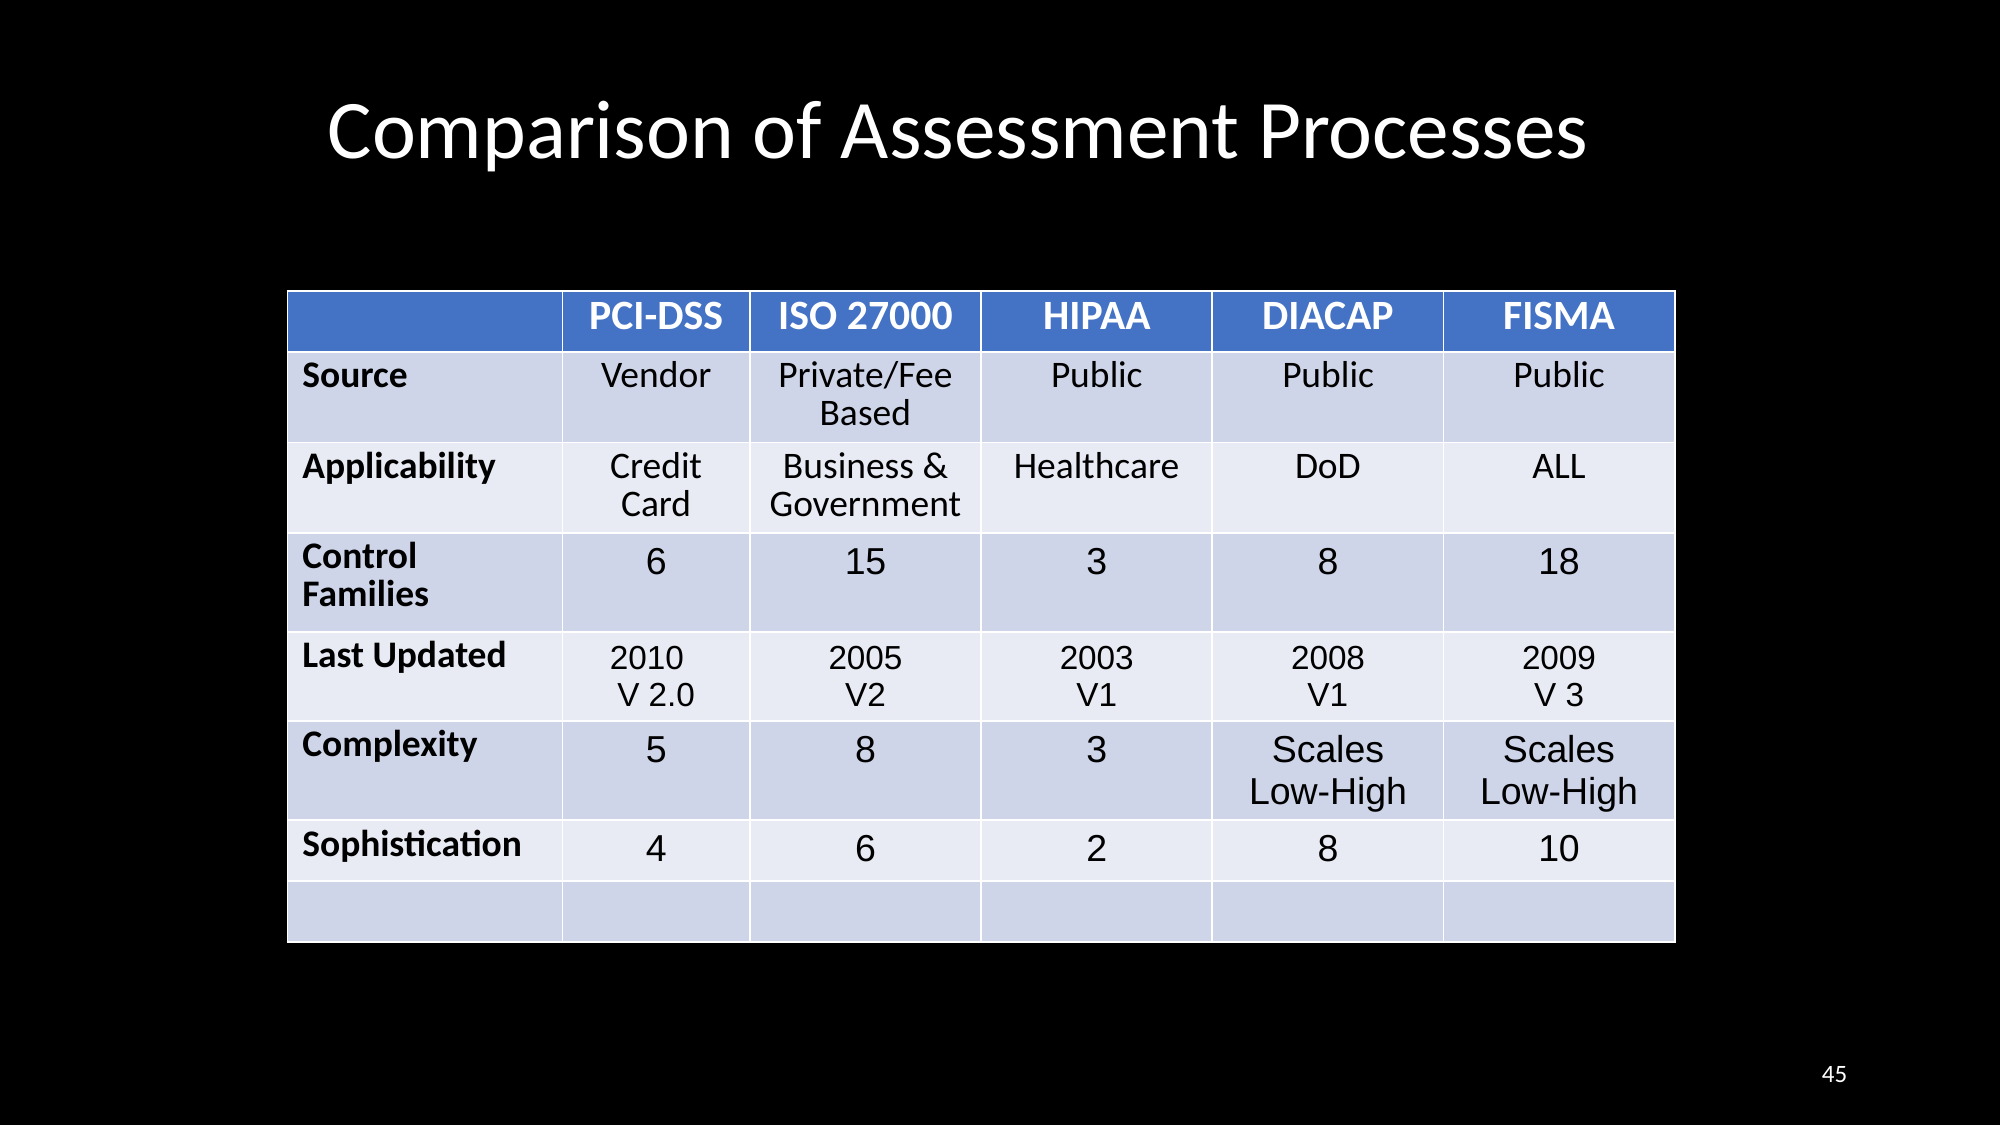

# Comparison of Assessment Processes
|  | PCI-DSS | ISO 27000 | HIPAA | DIACAP | FISMA |
| --- | --- | --- | --- | --- | --- |
| Source | Vendor | Private/Fee Based | Public | Public | Public |
| Applicability | Credit Card | Business & Government | Healthcare | DoD | ALL |
| Control Families | 6 | 15 | 3 | 8 | 18 |
| Last Updated | 2010 V 2.0 | 2005 V2 | 2003 V1 | 2008 V1 | 2009 V 3 |
| Complexity | 5 | 8 | 3 | Scales Low-High | Scales Low-High |
| Sophistication | 4 | 6 | 2 | 8 | 10 |
|  |  |  |  |  |  |
45